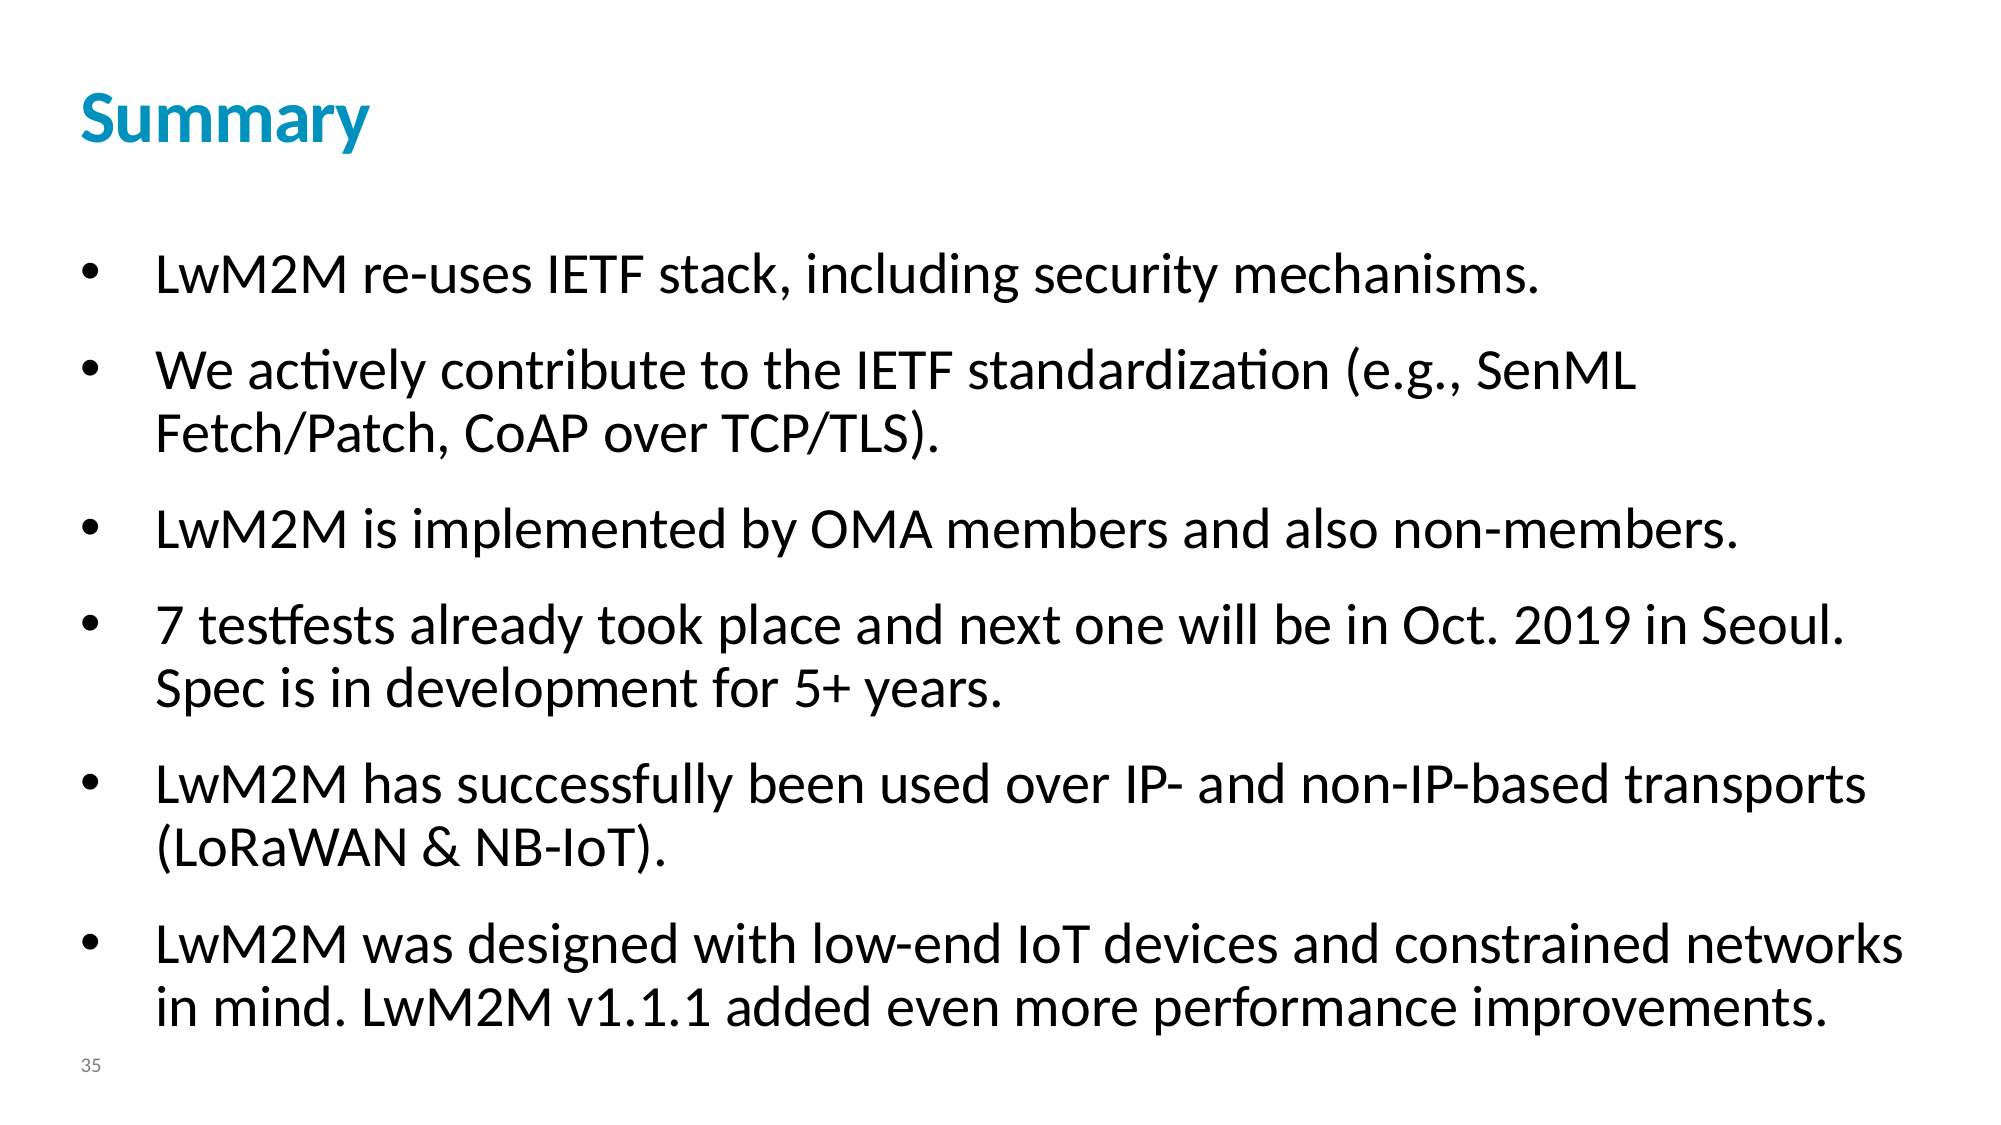

# Summary
LwM2M re-uses IETF stack, including security mechanisms.
We actively contribute to the IETF standardization (e.g., SenML Fetch/Patch, CoAP over TCP/TLS).
LwM2M is implemented by OMA members and also non-members.
7 testfests already took place and next one will be in Oct. 2019 in Seoul. Spec is in development for 5+ years.
LwM2M has successfully been used over IP- and non-IP-based transports (LoRaWAN & NB-IoT).
LwM2M was designed with low-end IoT devices and constrained networks in mind. LwM2M v1.1.1 added even more performance improvements.